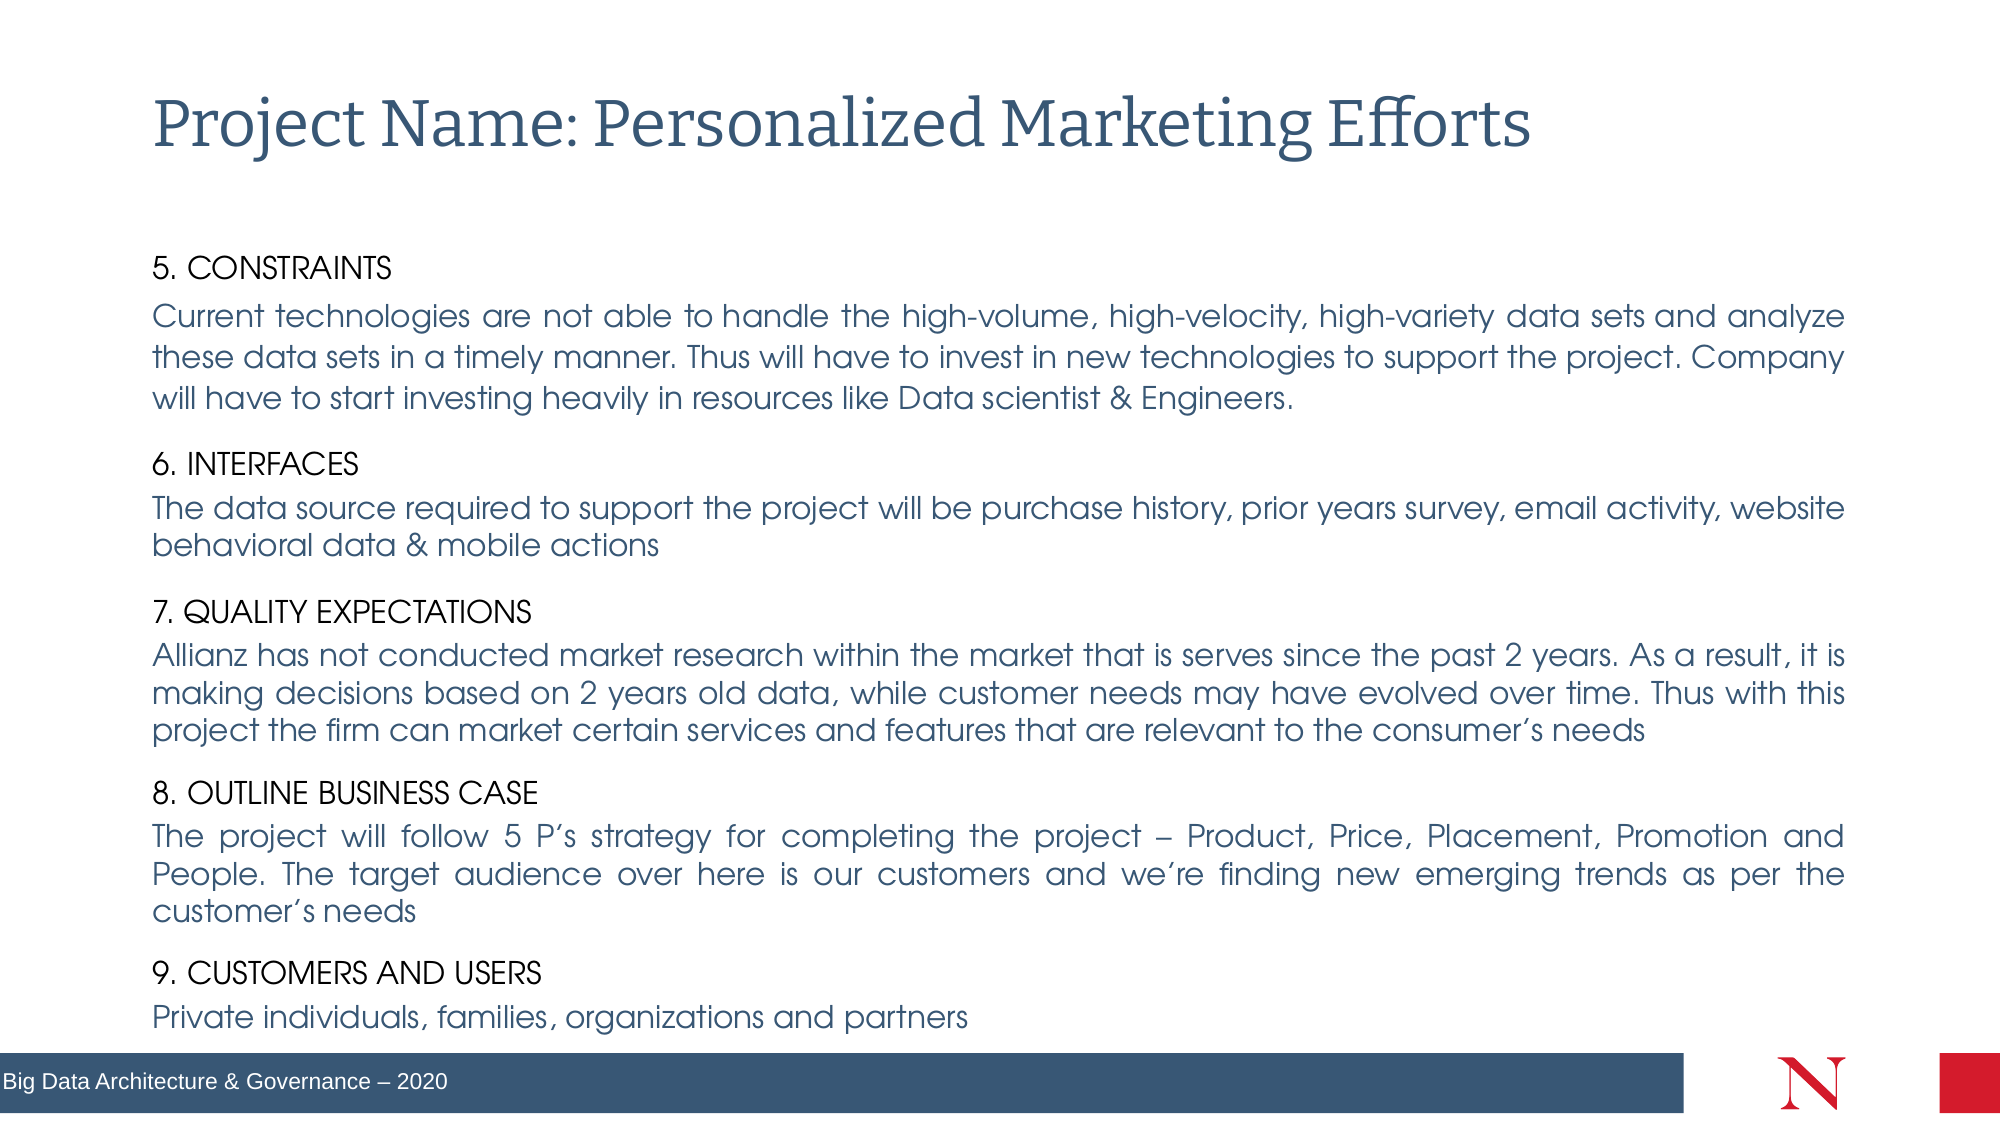

# Project Name: Personalized Marketing Efforts
5. CONSTRAINTS
Current technologies are not able to handle the high-volume, high-velocity, high-variety data sets and analyze these data sets in a timely manner. Thus will have to invest in new technologies to support the project. Company will have to start investing heavily in resources like Data scientist & Engineers.
6. INTERFACES
The data source required to support the project will be purchase history, prior years survey, email activity, website behavioral data & mobile actions
7. QUALITY EXPECTATIONS
Allianz has not conducted market research within the market that is serves since the past 2 years. As a result, it is making decisions based on 2 years old data, while customer needs may have evolved over time. Thus with this project the firm can market certain services and features that are relevant to the consumer’s needs
8. OUTLINE BUSINESS CASE
The project will follow 5 P’s strategy for completing the project – Product, Price, Placement, Promotion and People. The target audience over here is our customers and we’re finding new emerging trends as per the customer’s needs
9. CUSTOMERS AND USERS
Private individuals, families, organizations and partners